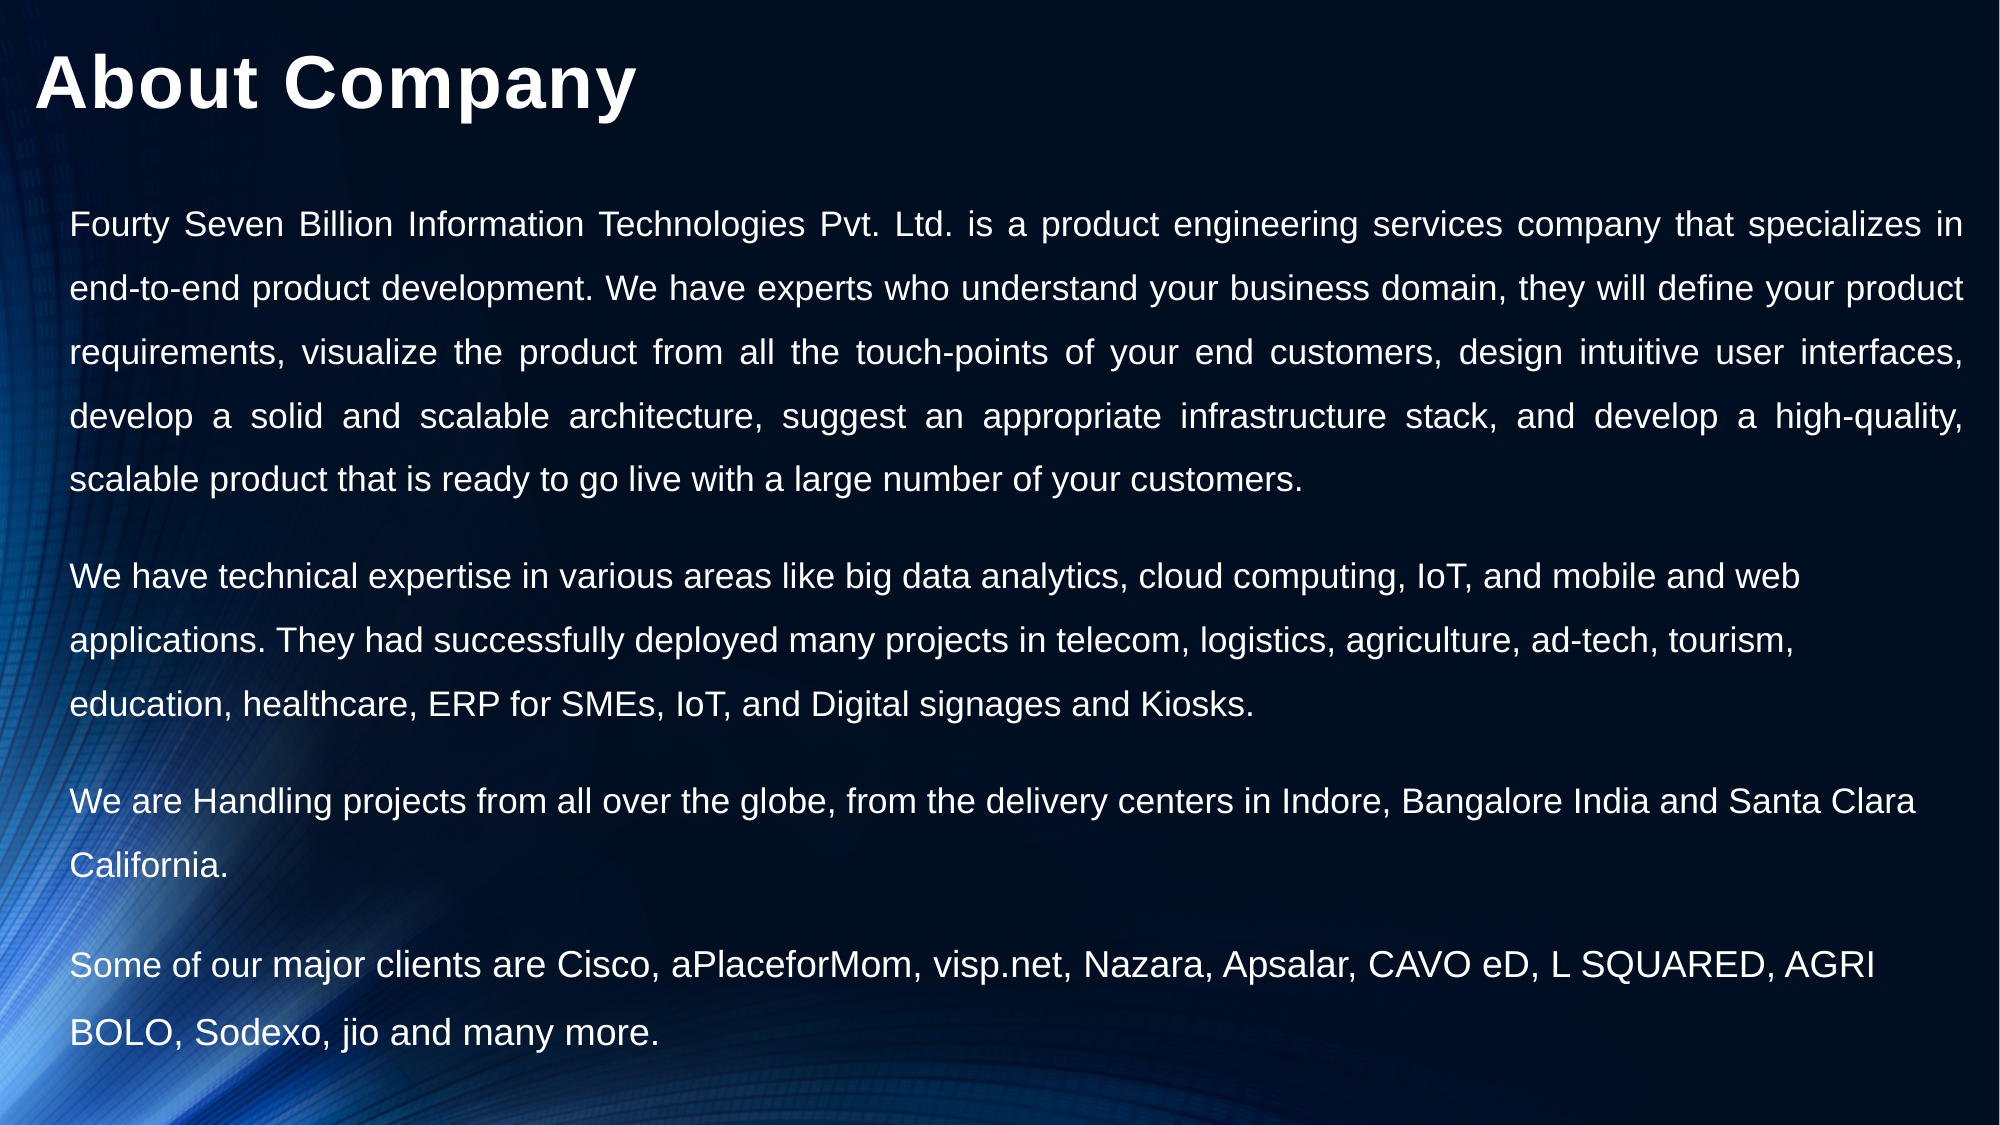

# About Company
Fourty Seven Billion Information Technologies Pvt. Ltd. is a product engineering services company that specializes in end-to-end product development. We have experts who understand your business domain, they will define your product requirements, visualize the product from all the touch-points of your end customers, design intuitive user interfaces, develop a solid and scalable architecture, suggest an appropriate infrastructure stack, and develop a high-quality, scalable product that is ready to go live with a large number of your customers.
We have technical expertise in various areas like big data analytics, cloud computing, IoT, and mobile and web applications. They had successfully deployed many projects in telecom, logistics, agriculture, ad-tech, tourism, education, healthcare, ERP for SMEs, IoT, and Digital signages and Kiosks.
We are Handling projects from all over the globe, from the delivery centers in Indore, Bangalore India and Santa Clara California.
Some of our major clients are Cisco, aPlaceforMom, visp.net, Nazara, Apsalar, CAVO eD, L SQUARED, AGRI  BOLO, Sodexo, jio and many more.